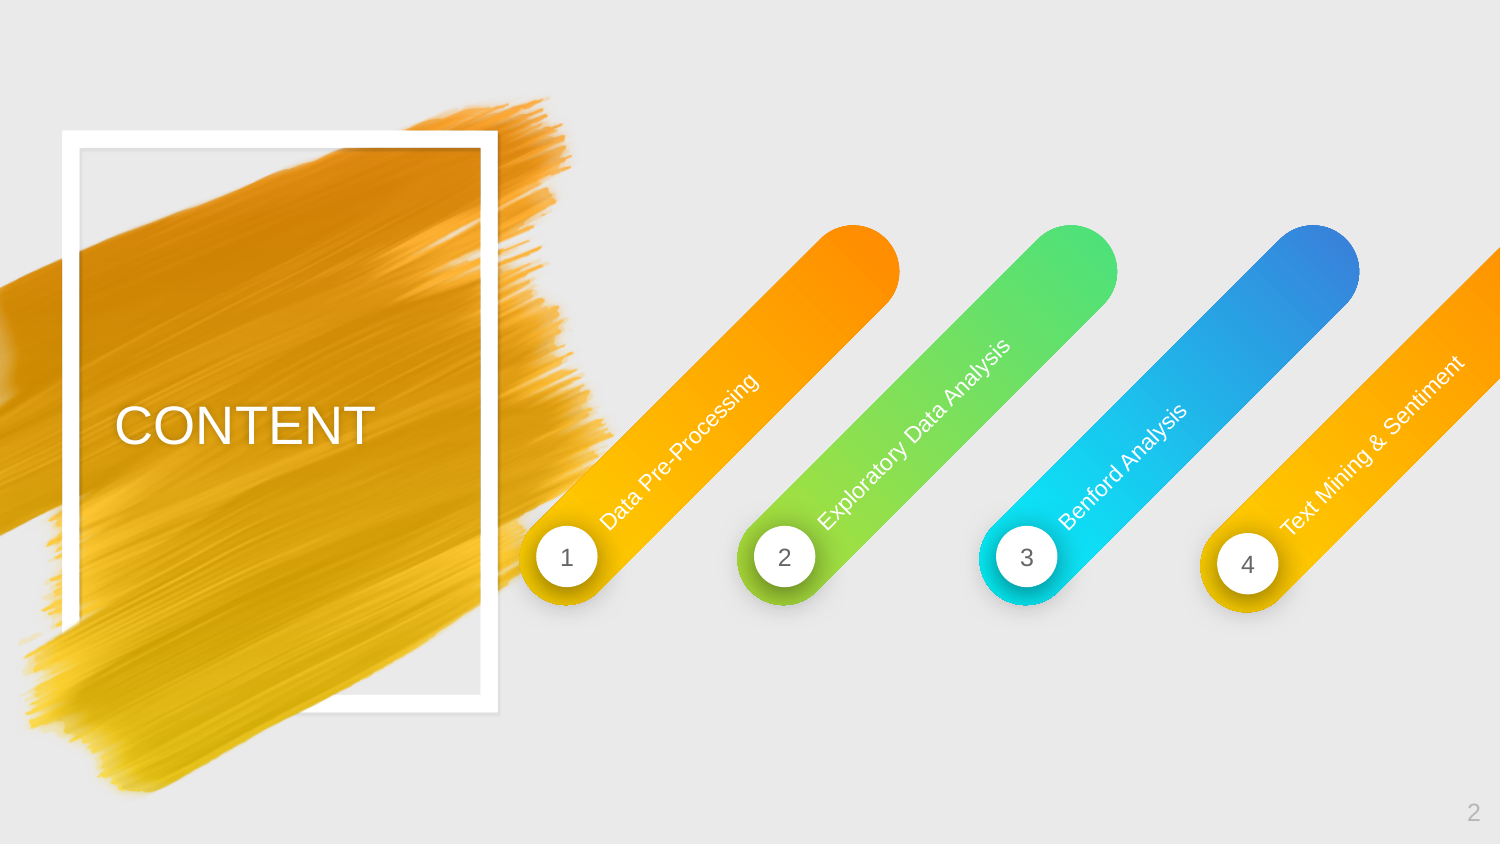

# CONTENT

Data Pre-Processing
1

Exploratory Data Analysis
2

Benford Analysis
3

Text Mining & Sentiment
4
2